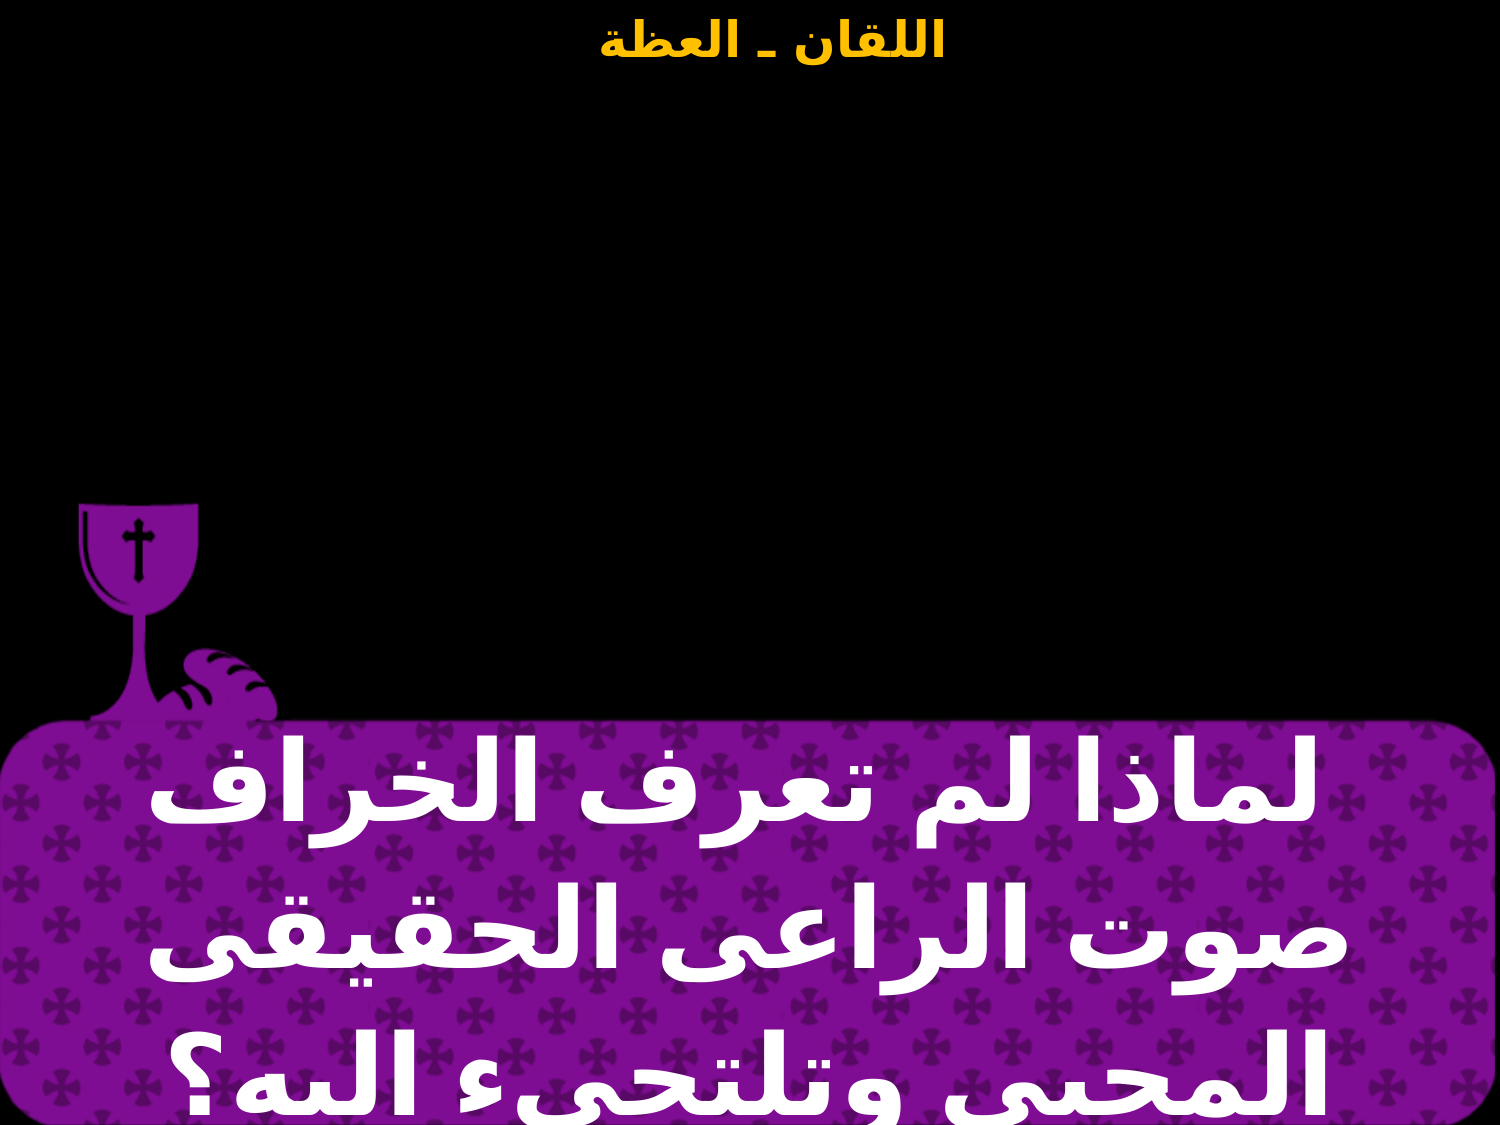

| لماذا لم تعرف الخراف صوت الراعى الحقيقى المحيى وتلتجىء اليه؟ |
| --- |